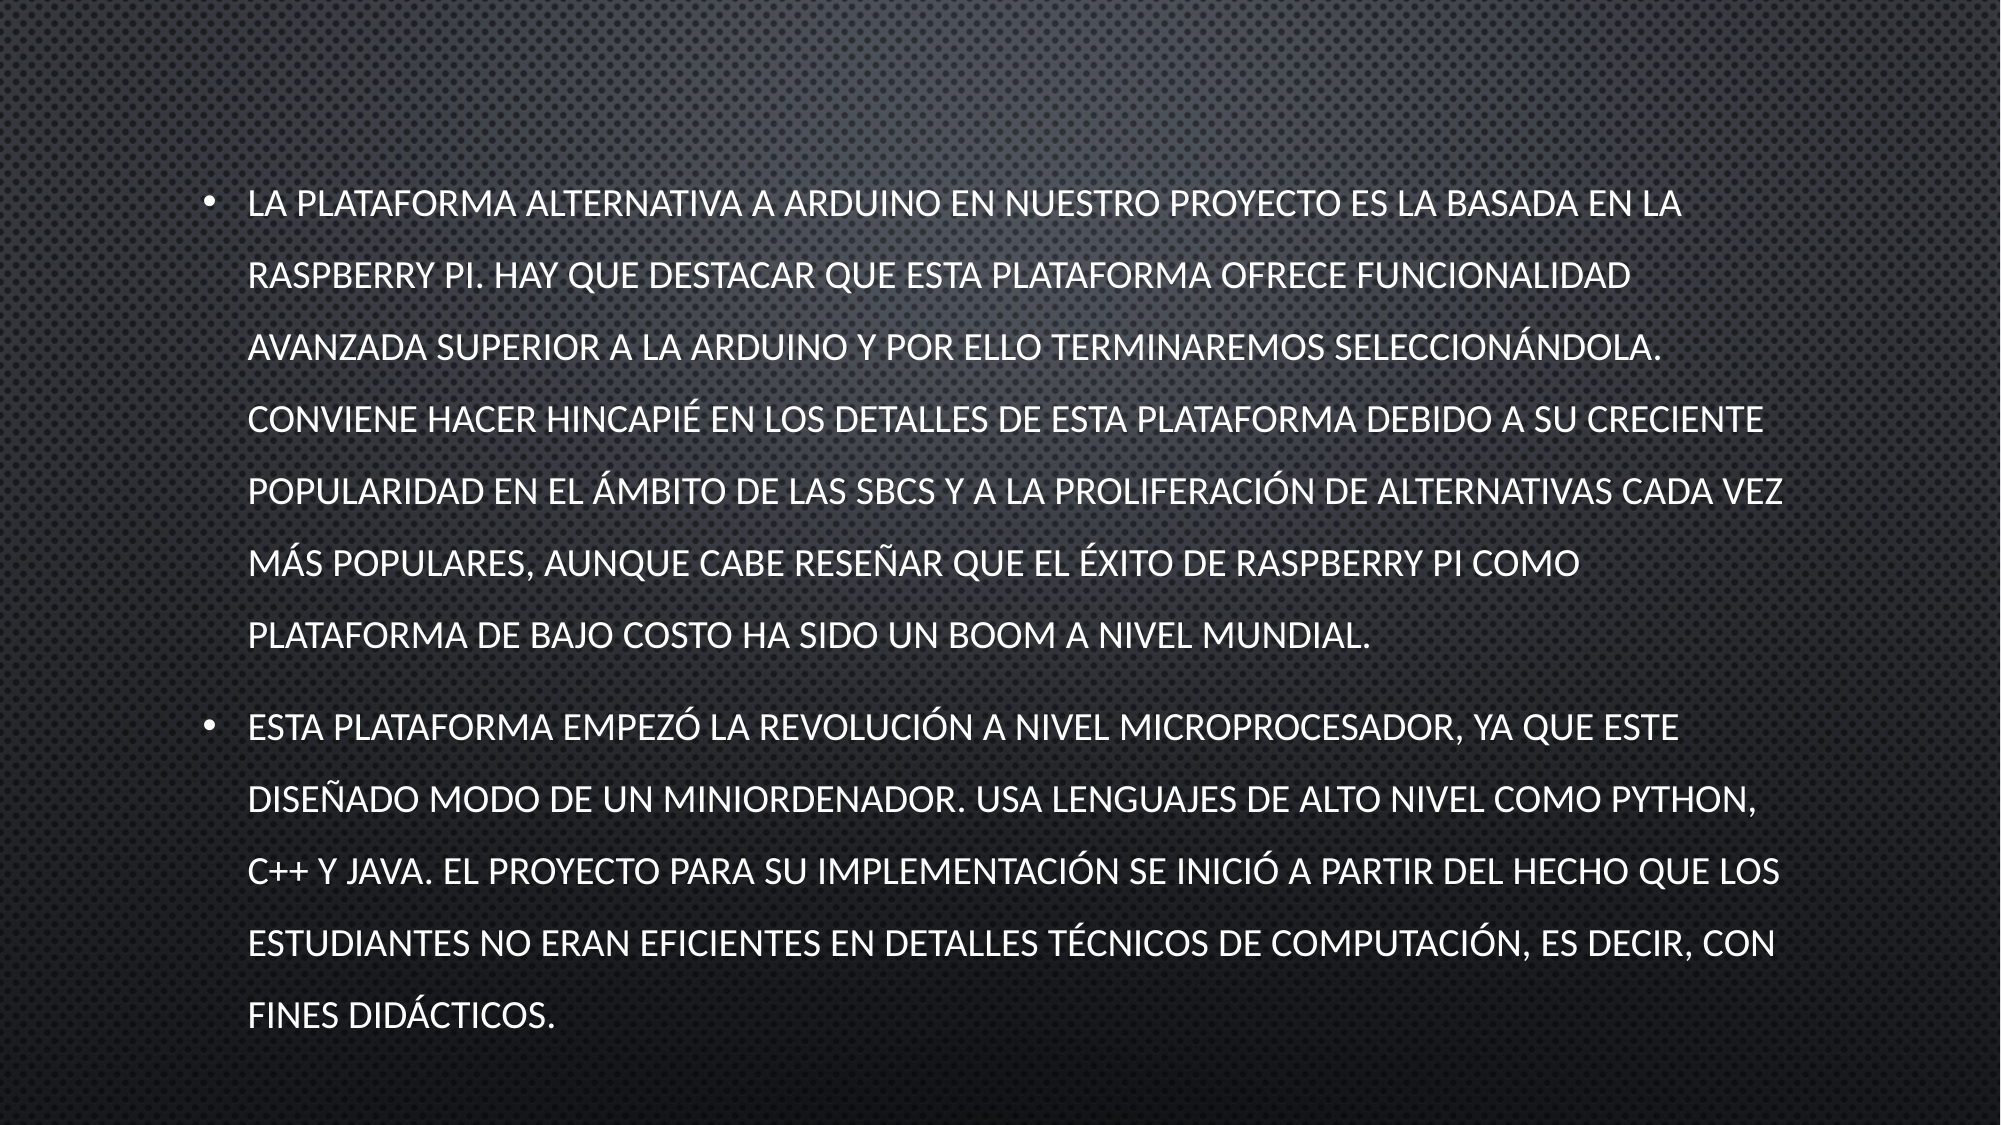

La plataforma alternativa a Arduino en nuestro proyecto es la basada en la Raspberry Pi. Hay que destacar que esta plataforma ofrece funcionalidad avanzada superior a la Arduino y por ello terminaremos seleccionándola. Conviene hacer hincapié en los detalles de esta plataforma debido a su creciente popularidad en el ámbito de las SBCs y a la proliferación de alternativas cada vez más populares, aunque cabe reseñar que el éxito de Raspberry Pi como plataforma de bajo costo ha sido un boom a nivel mundial.
Esta plataforma empezó la revolución a nivel microprocesador, ya que este diseñado modo de un miniordenador. Usa lenguajes de alto nivel como Python, C++ y Java. El proyecto para su implementación se inició a partir del hecho que los estudiantes no eran eficientes en detalles técnicos de computación, es decir, con fines didácticos.